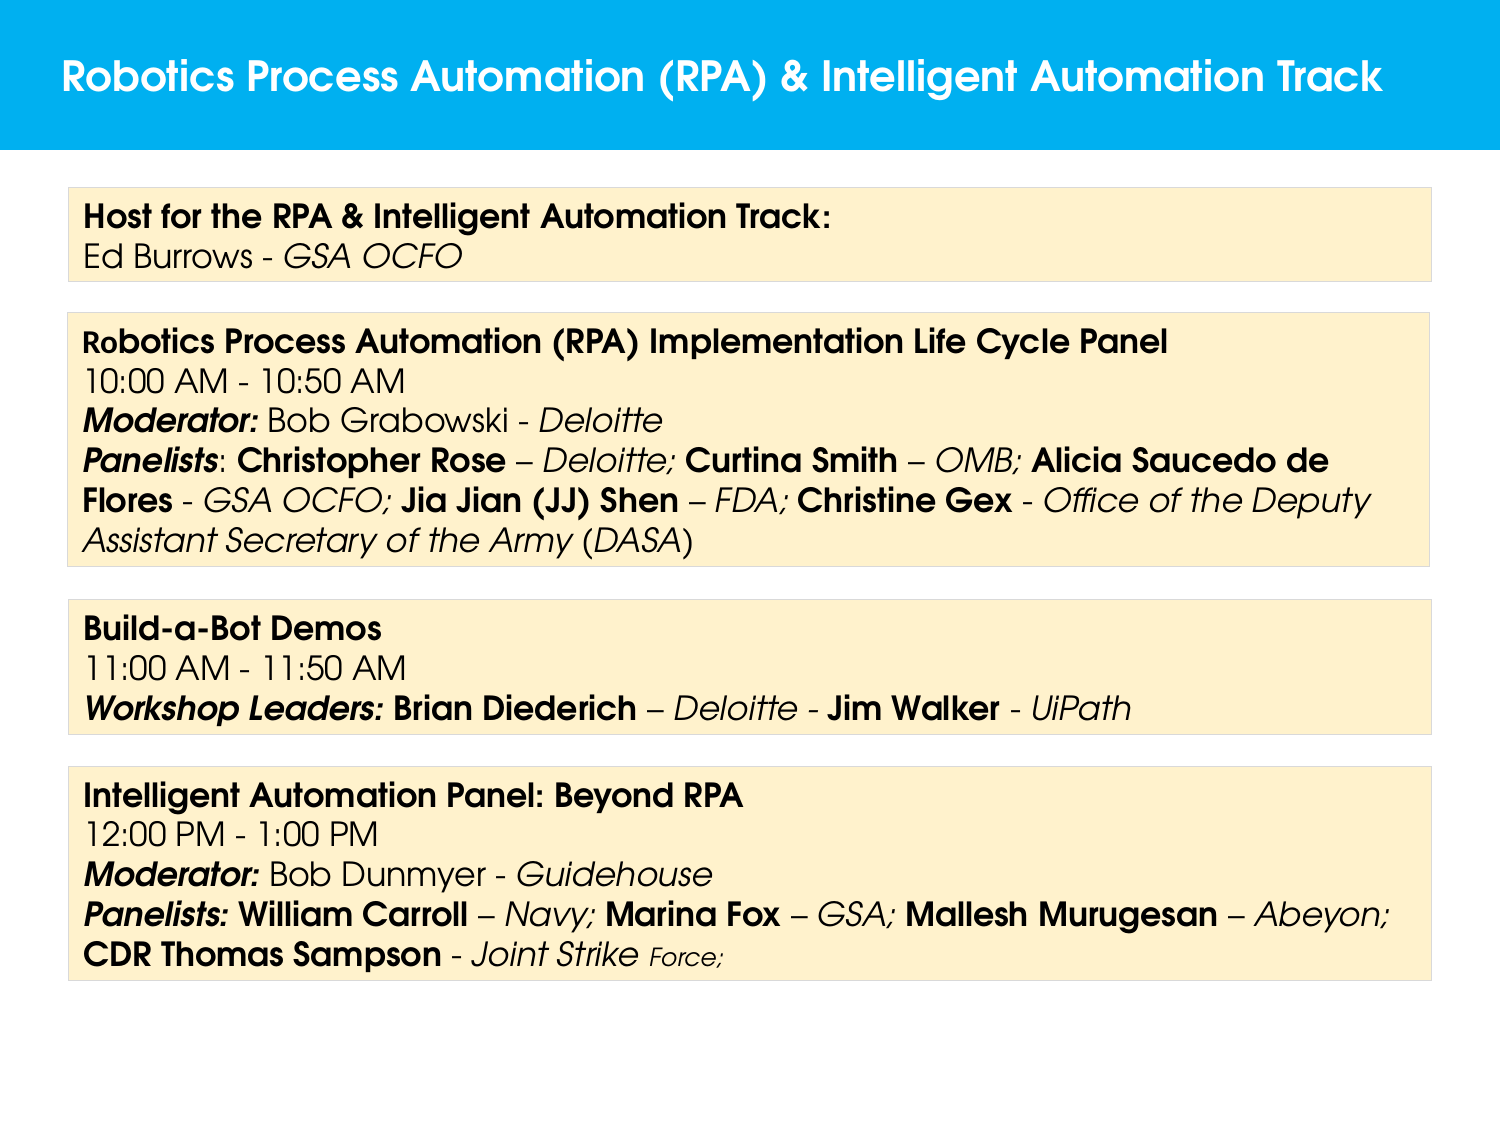

Robotics Process Automation (RPA) & Intelligent Automation Track
Host for the RPA & Intelligent Automation Track:
Ed Burrows - GSA OCFO
Robotics Process Automation (RPA) Implementation Life Cycle Panel
10:00 AM - 10:50 AM
Moderator: Bob Grabowski - Deloitte
Panelists: Christopher Rose – Deloitte; Curtina Smith – OMB; Alicia Saucedo de Flores - GSA OCFO; Jia Jian (JJ) Shen – FDA; Christine Gex - Office of the Deputy Assistant Secretary of the Army (DASA)
Build-a-Bot Demos
11:00 AM - 11:50 AM
Workshop Leaders: Brian Diederich – Deloitte - Jim Walker - UiPath
Intelligent Automation Panel: Beyond RPA
12:00 PM - 1:00 PM
Moderator: Bob Dunmyer - Guidehouse
Panelists: William Carroll – Navy; Marina Fox – GSA; Mallesh Murugesan – Abeyon; CDR Thomas Sampson - Joint Strike Force;